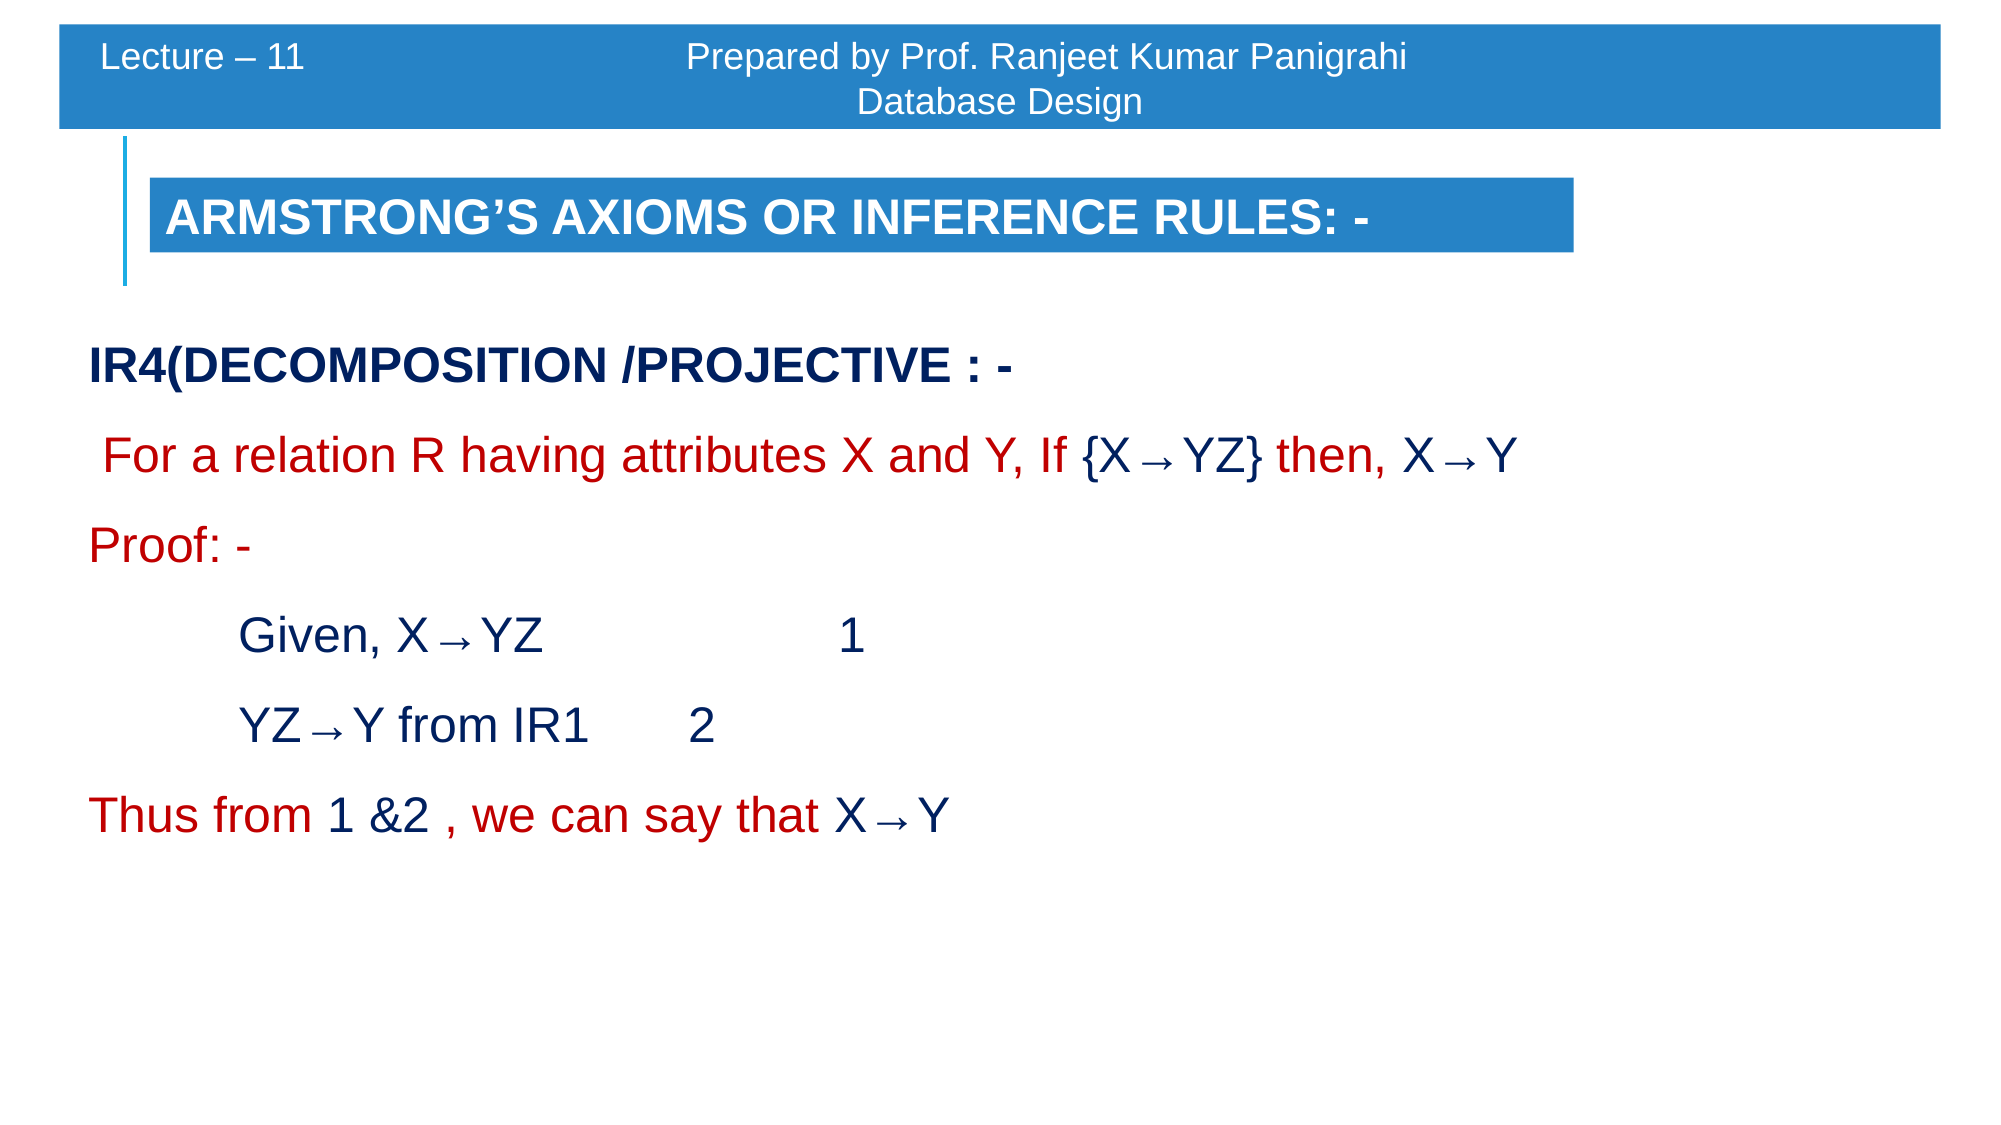

Lecture – 11 		             Prepared by Prof. Ranjeet Kumar Panigrahi				Database Design
ARMSTRONG’S AXIOMS OR INFERENCE RULES: -
IR4(DECOMPOSITION /PROJECTIVE : -
 For a relation R having attributes X and Y, If {X→YZ} then, X→Y
Proof: -
	Given, X→YZ		1
	YZ→Y from IR1	2
Thus from 1 &2 , we can say that X→Y